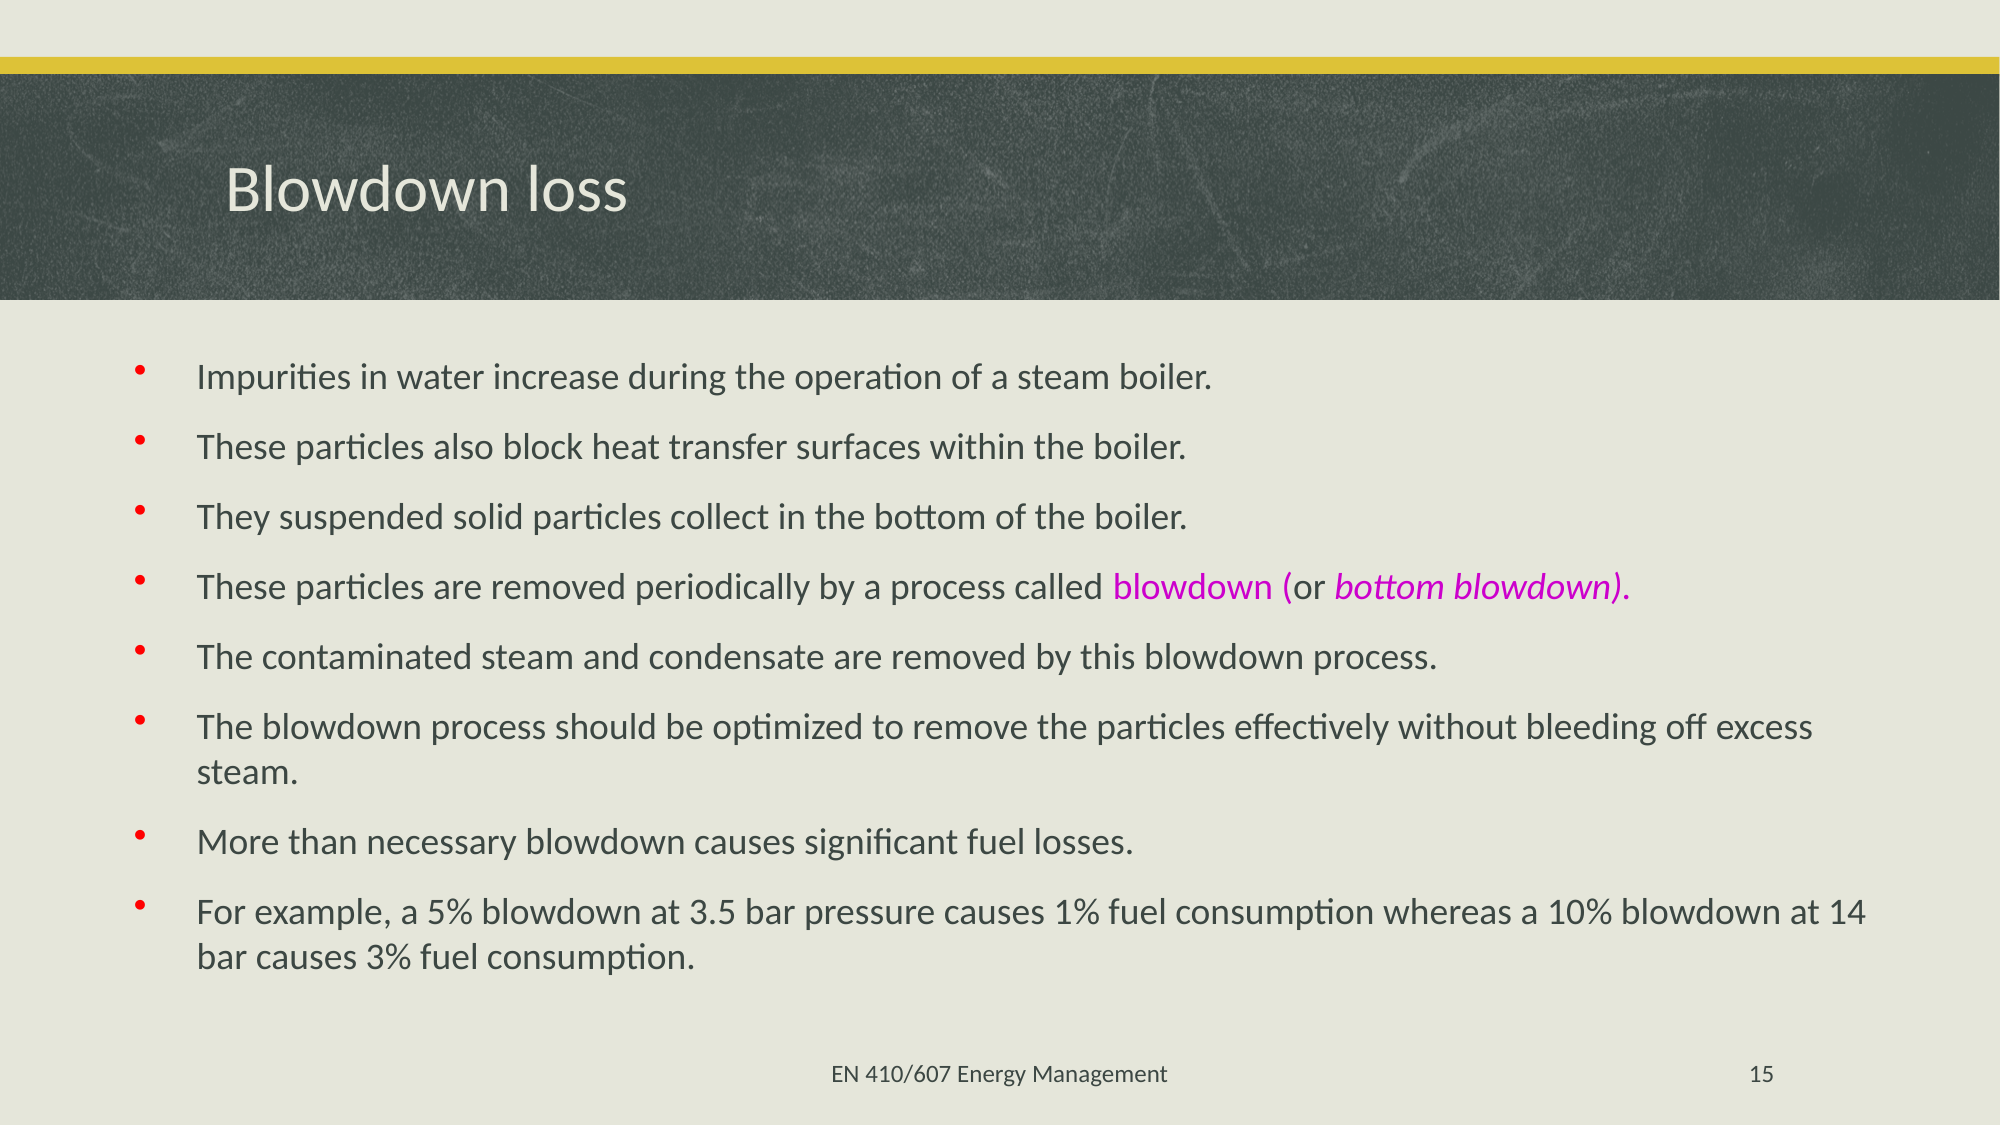

# Blowdown loss
Impurities in water increase during the operation of a steam boiler.
These particles also block heat transfer surfaces within the boiler.
They suspended solid particles collect in the bottom of the boiler.
These particles are removed periodically by a process called blowdown (or bottom blowdown).
The contaminated steam and condensate are removed by this blowdown process.
The blowdown process should be optimized to remove the particles effectively without bleeding off excess steam.
More than necessary blowdown causes significant fuel losses.
For example, a 5% blowdown at 3.5 bar pressure causes 1% fuel consumption whereas a 10% blowdown at 14 bar causes 3% fuel consumption.

EN 410/607 Energy Management
15